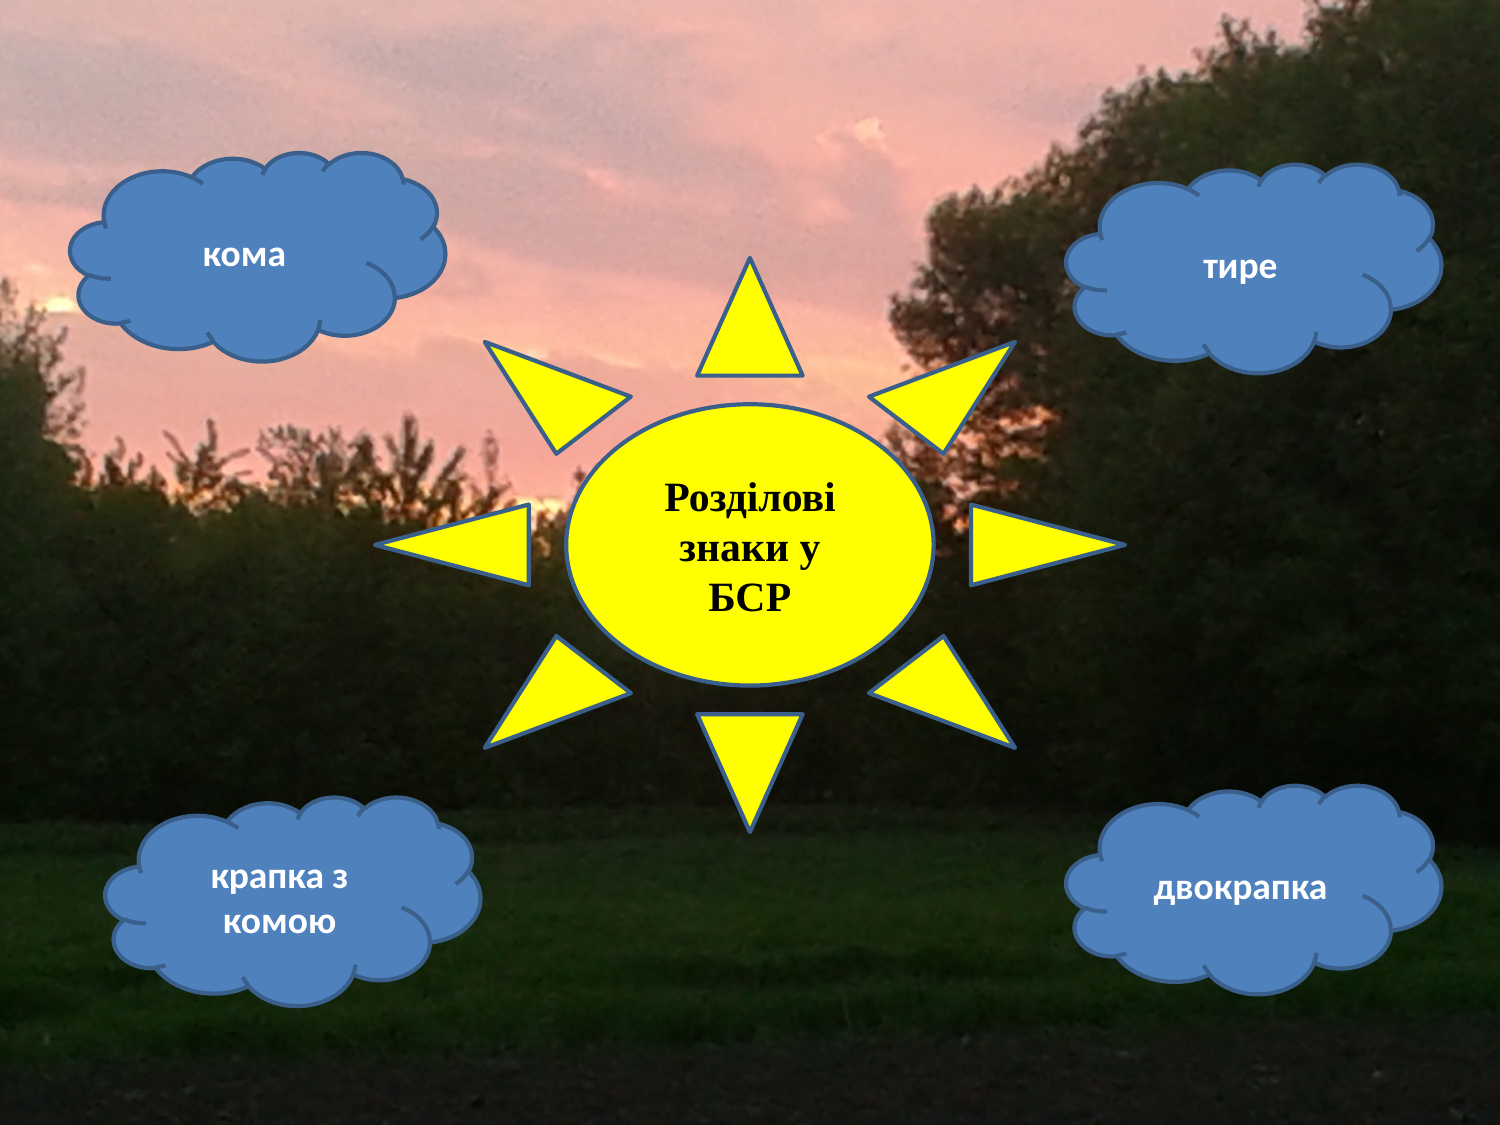

кома
тире
Розділові знаки у БСР
двокрапка
крапка з комою